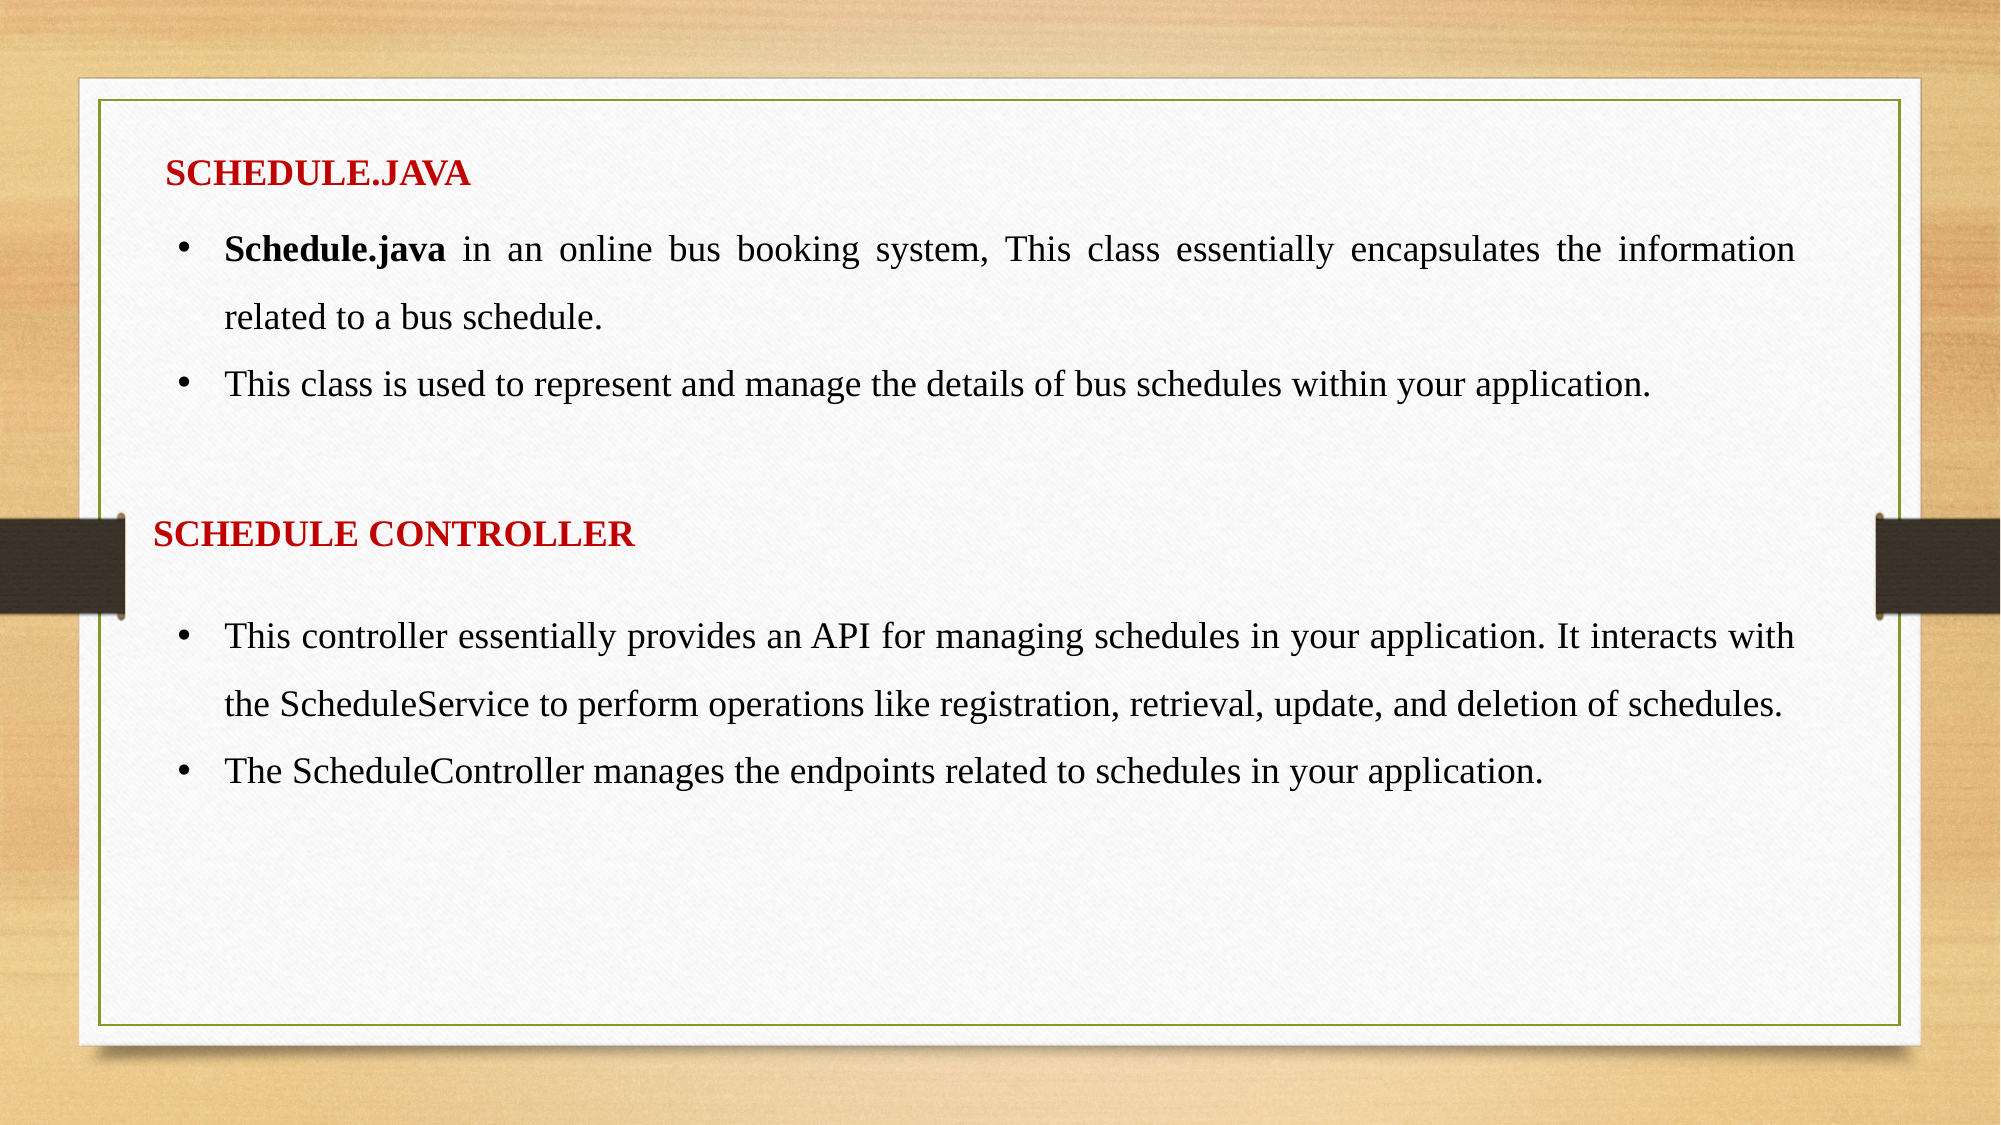

SCHEDULE.JAVA
Schedule.java in an online bus booking system, This class essentially encapsulates the information related to a bus schedule.
This class is used to represent and manage the details of bus schedules within your application.

SCHEDULE CONTROLLER
This controller essentially provides an API for managing schedules in your application. It interacts with the ScheduleService to perform operations like registration, retrieval, update, and deletion of schedules.
The ScheduleController manages the endpoints related to schedules in your application.